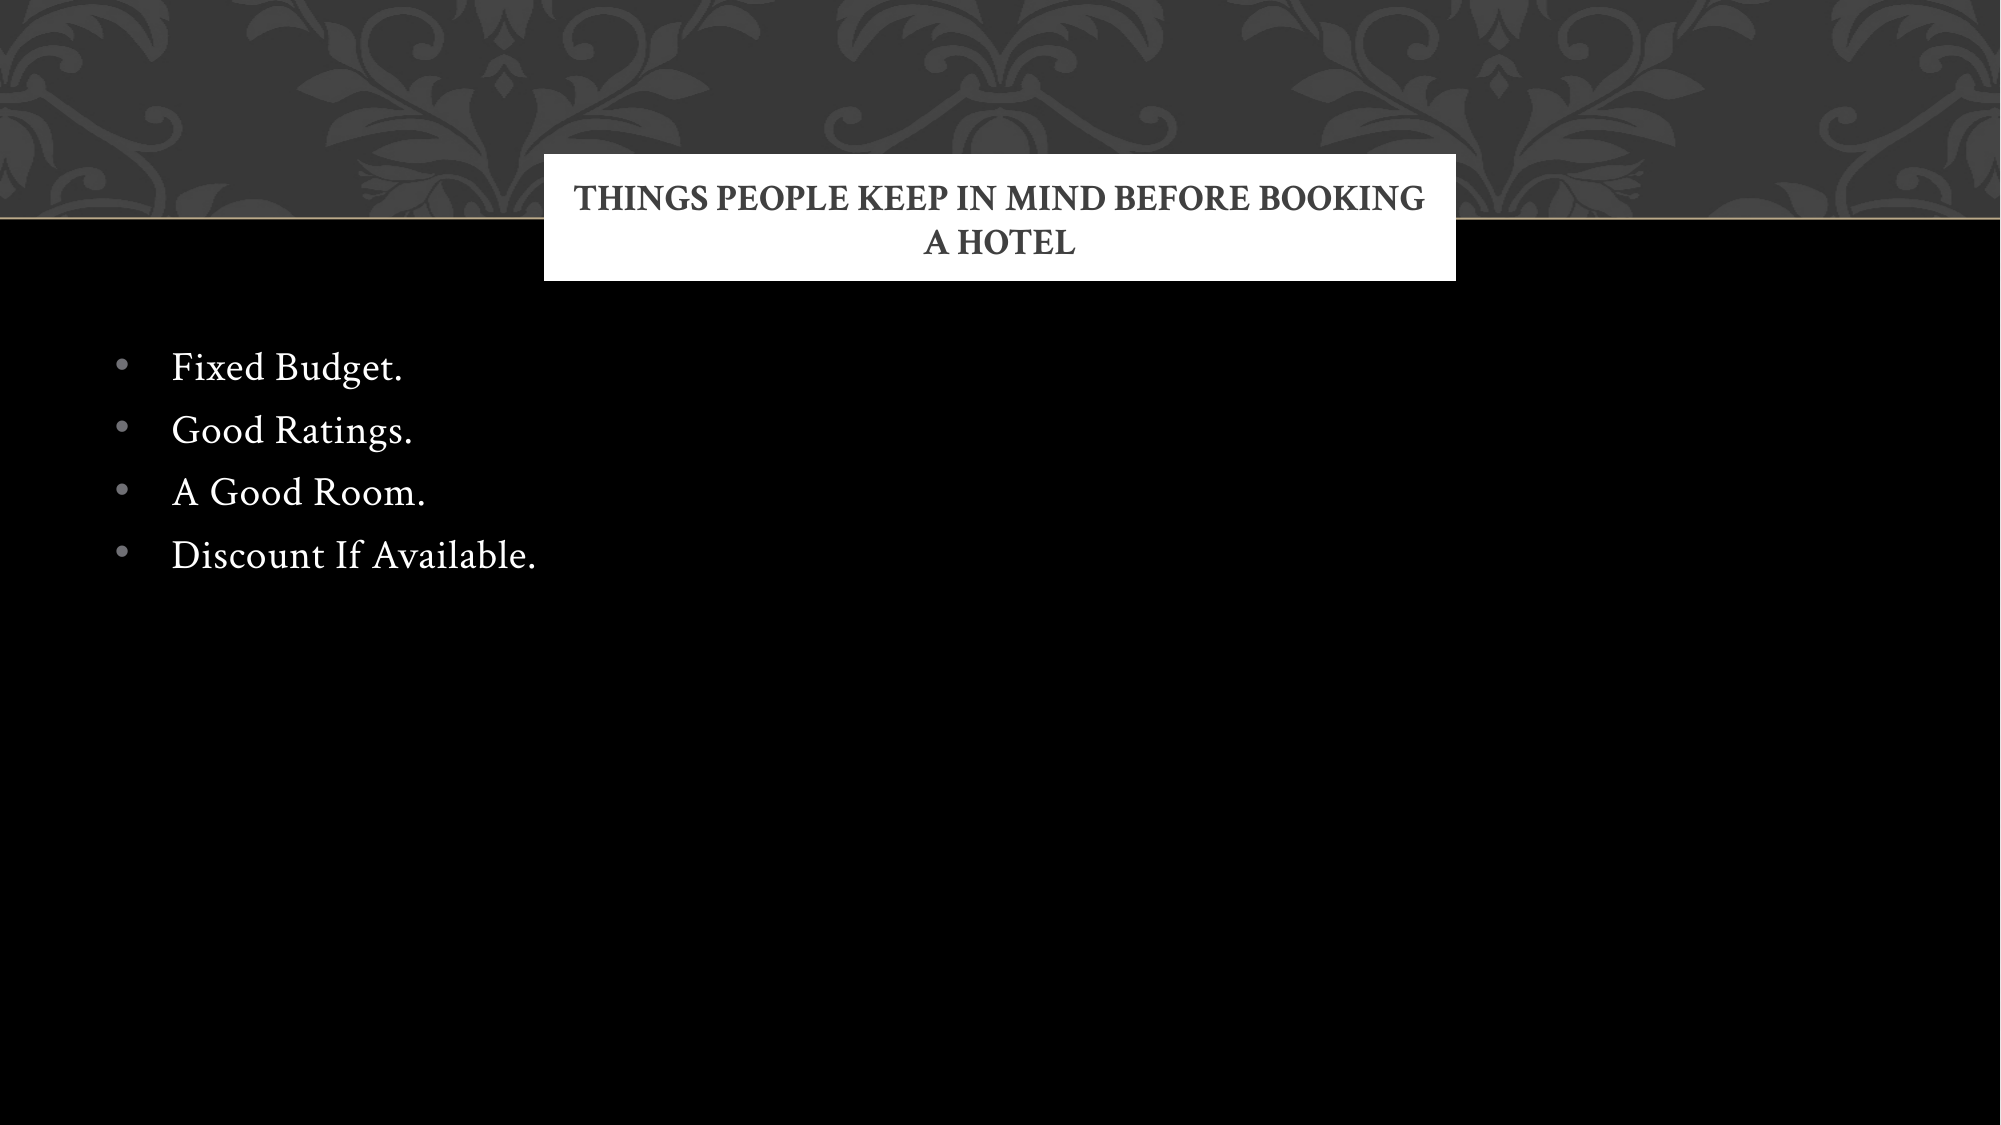

# Things people keep in mind before booking a hotel
Fixed Budget.
Good Ratings.
A Good Room.
Discount If Available.